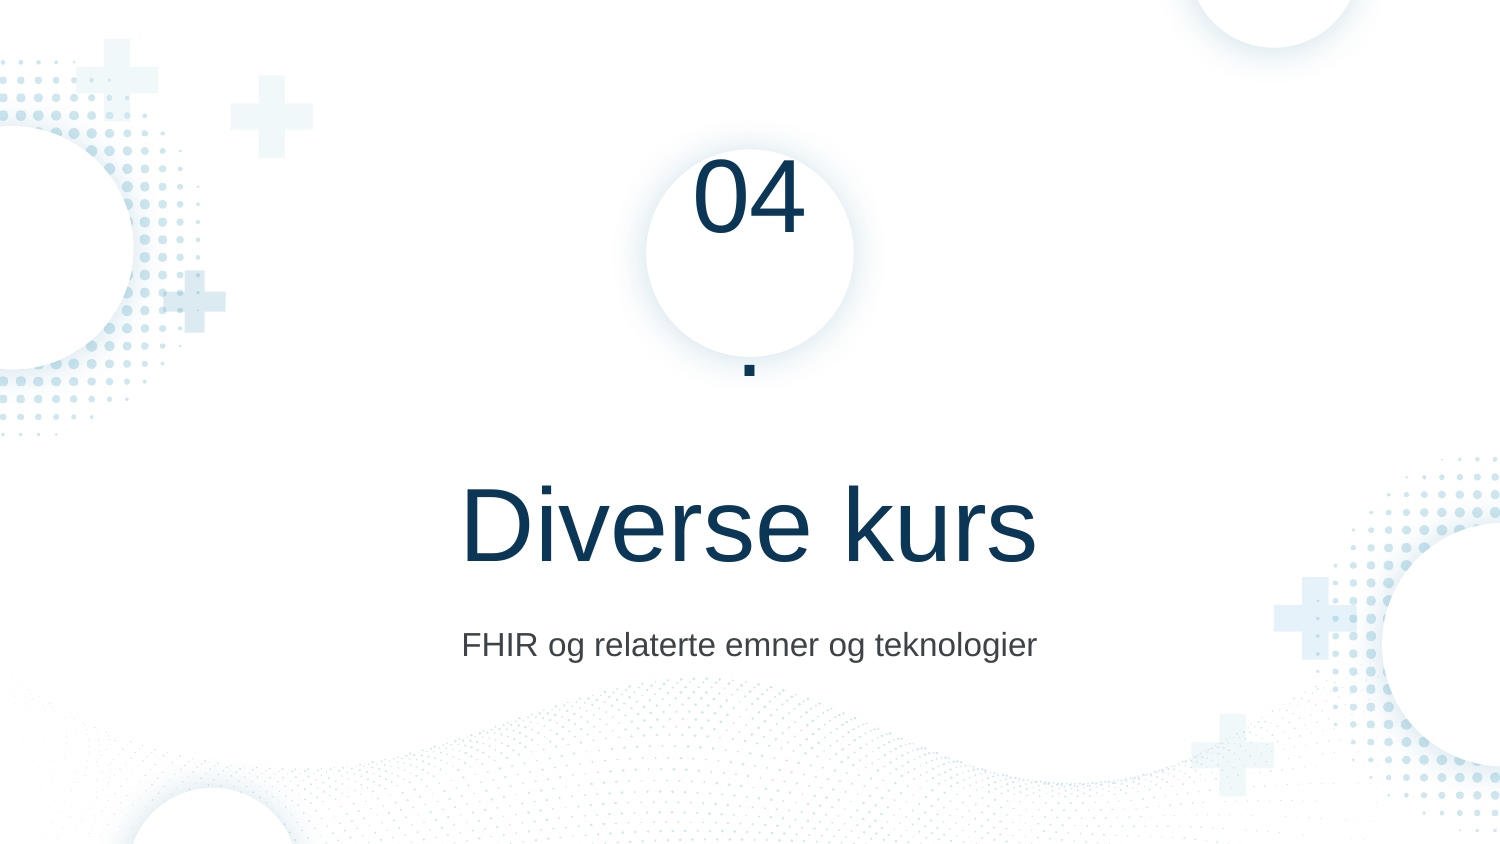

04.

# Diverse kurs
FHIR og relaterte emner og teknologier